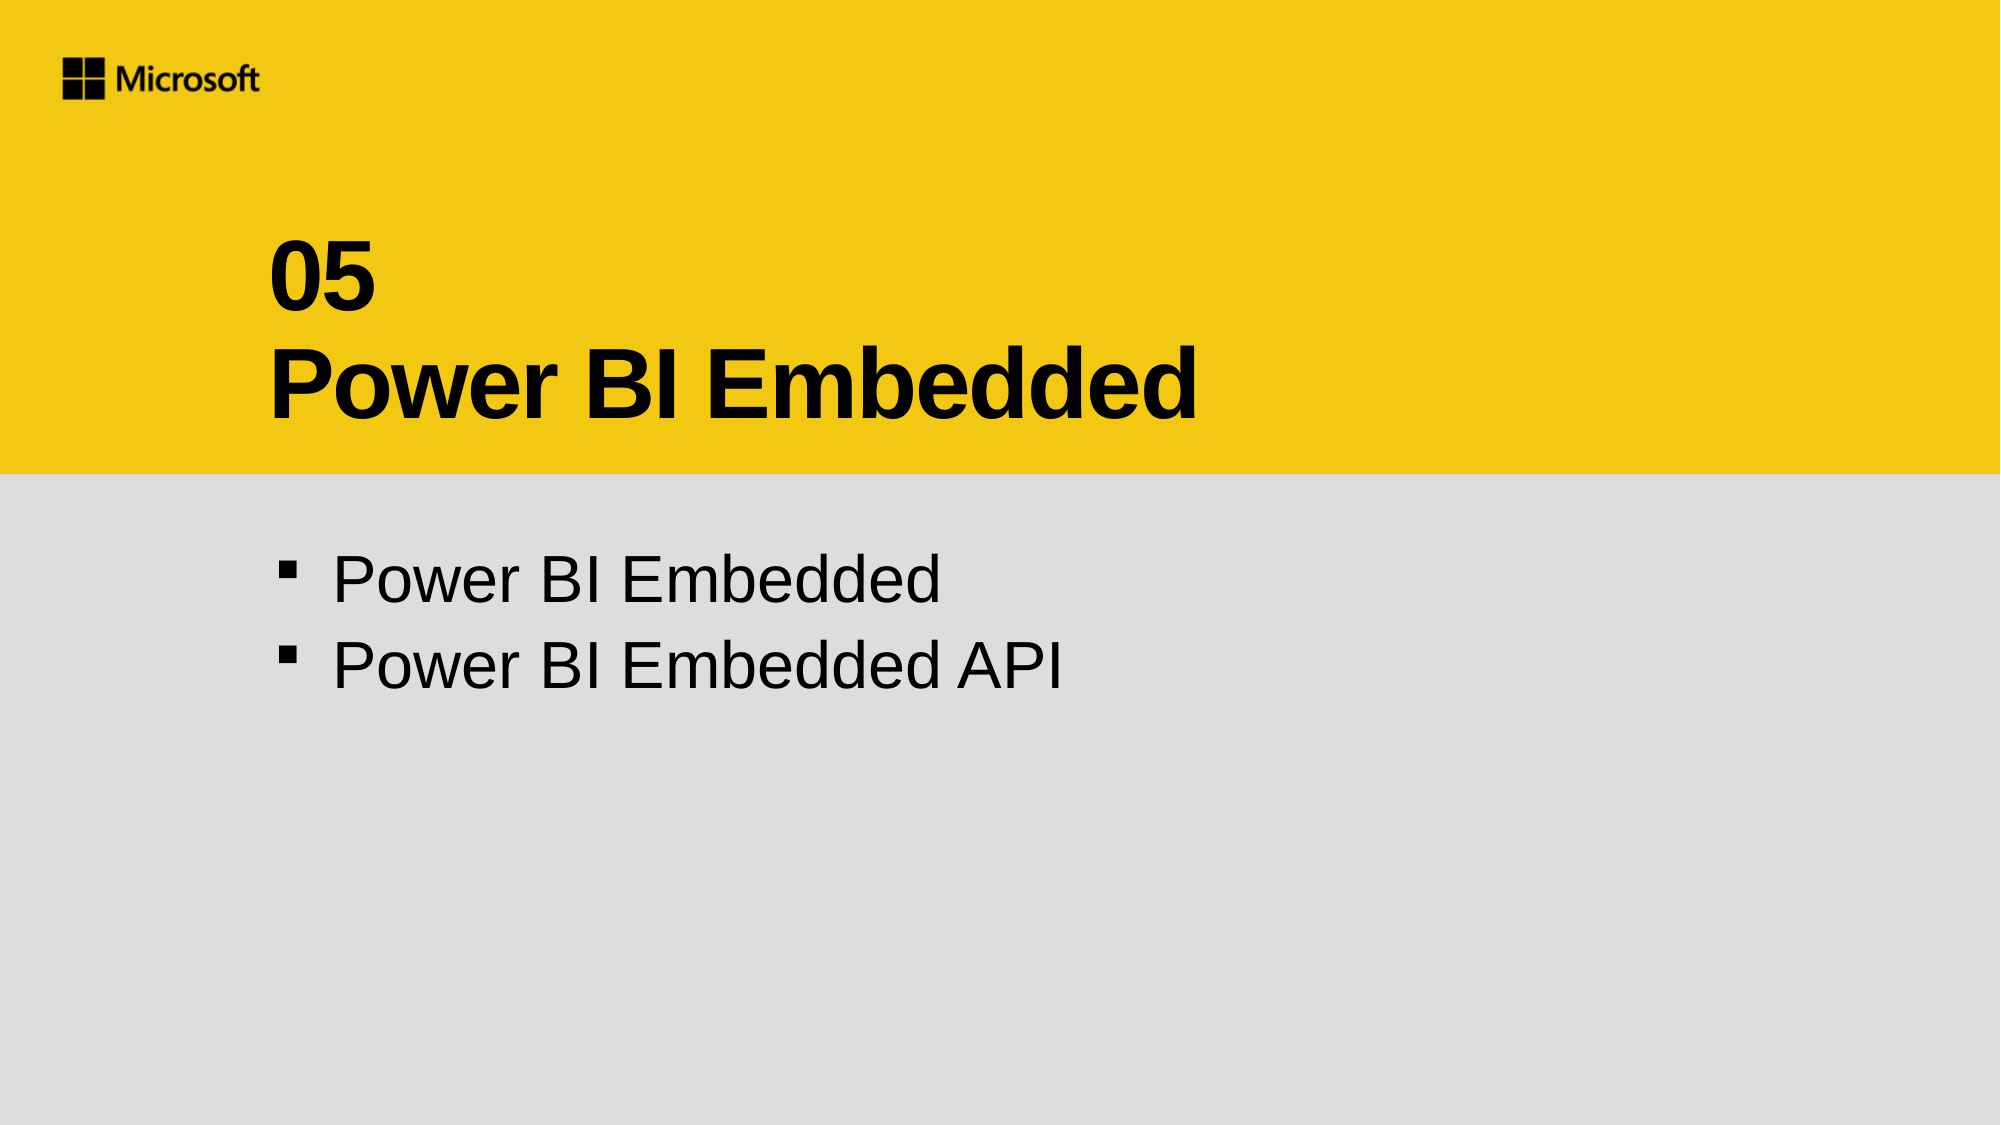

# 05 Power BI Embedded
Power BI Embedded
Power BI Embedded API